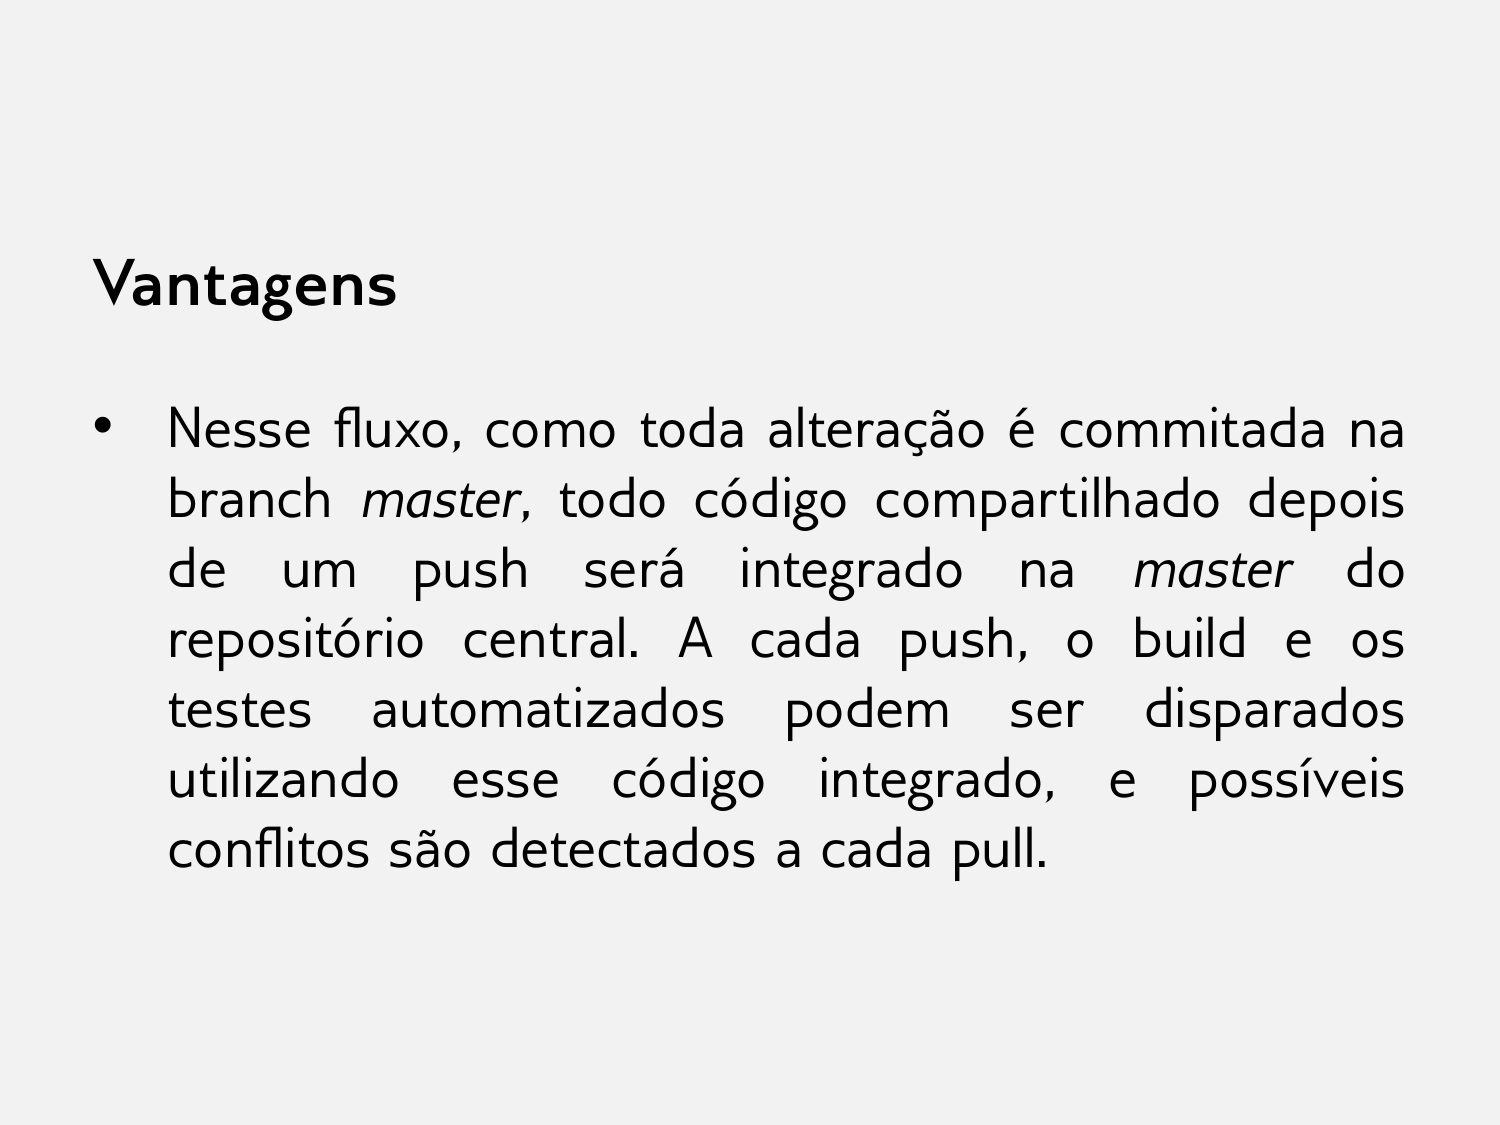

Vantagens

Nesse fluxo, como toda alteração é commitada na branch master, todo código compartilhado depois de um push será integrado na master do repositório central. A cada push, o build e os testes automatizados podem ser disparados utilizando esse código integrado, e possíveis conflitos são detectados a cada pull.